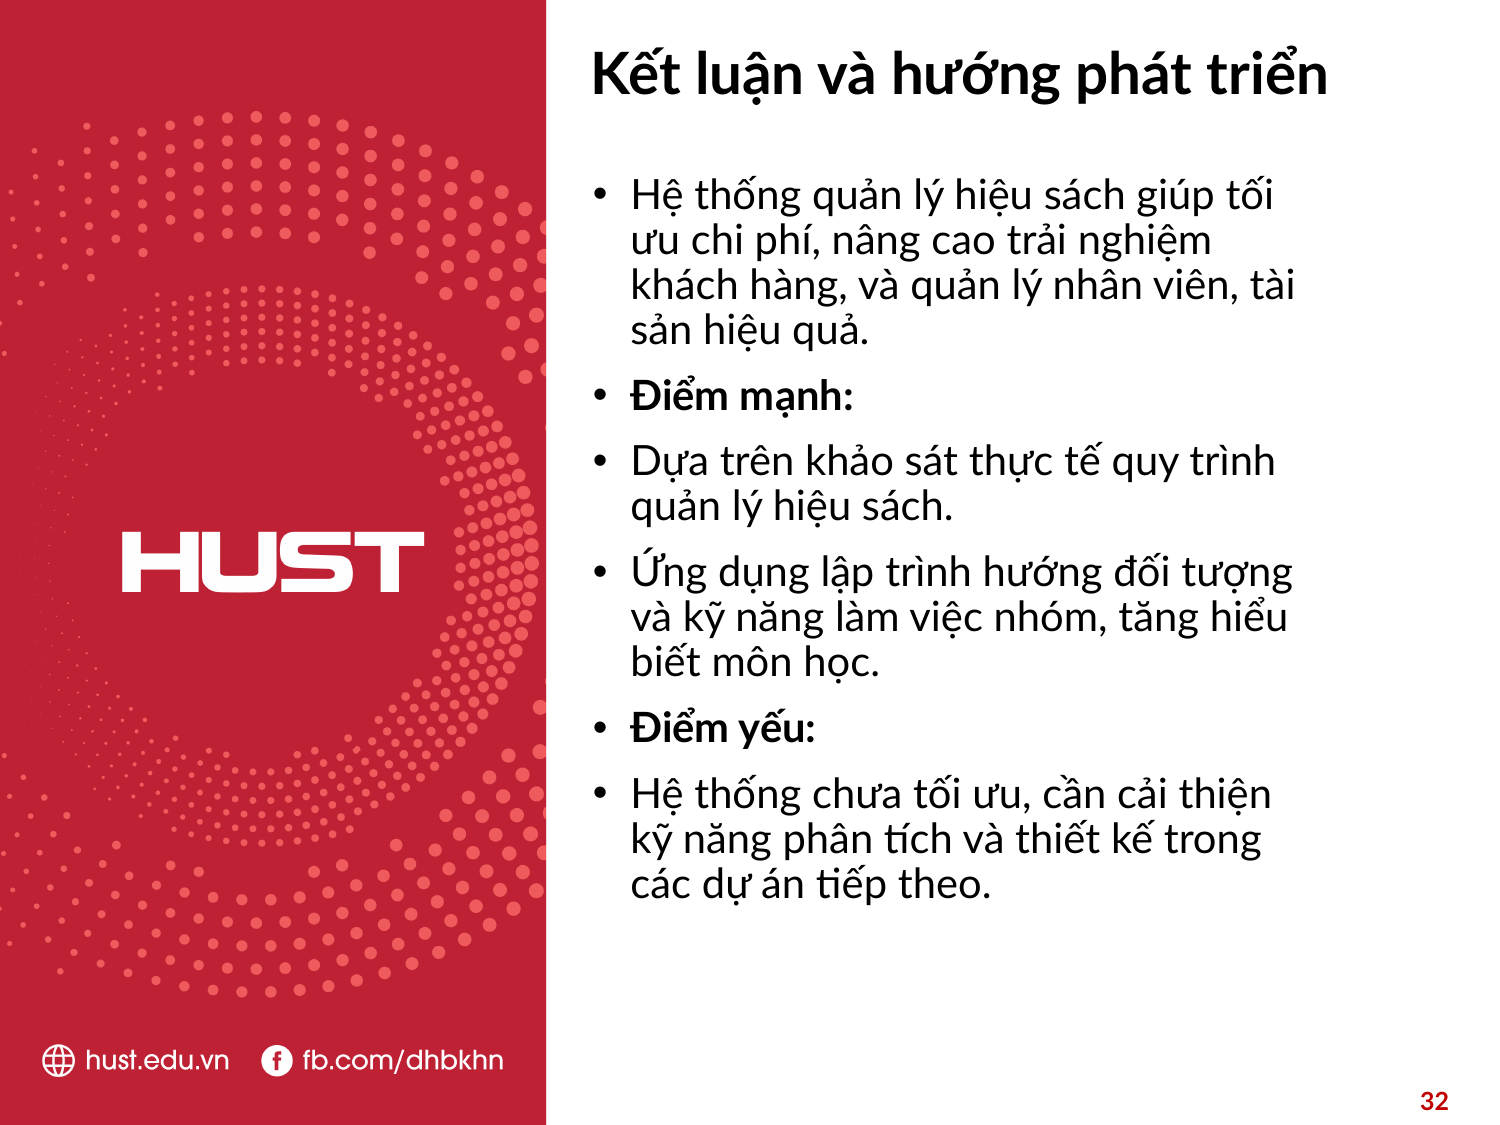

# Kết luận và hướng phát triển
Hệ thống quản lý hiệu sách giúp tối ưu chi phí, nâng cao trải nghiệm khách hàng, và quản lý nhân viên, tài sản hiệu quả.
Điểm mạnh:
Dựa trên khảo sát thực tế quy trình quản lý hiệu sách.
Ứng dụng lập trình hướng đối tượng và kỹ năng làm việc nhóm, tăng hiểu biết môn học.
Điểm yếu:
Hệ thống chưa tối ưu, cần cải thiện kỹ năng phân tích và thiết kế trong các dự án tiếp theo.

32